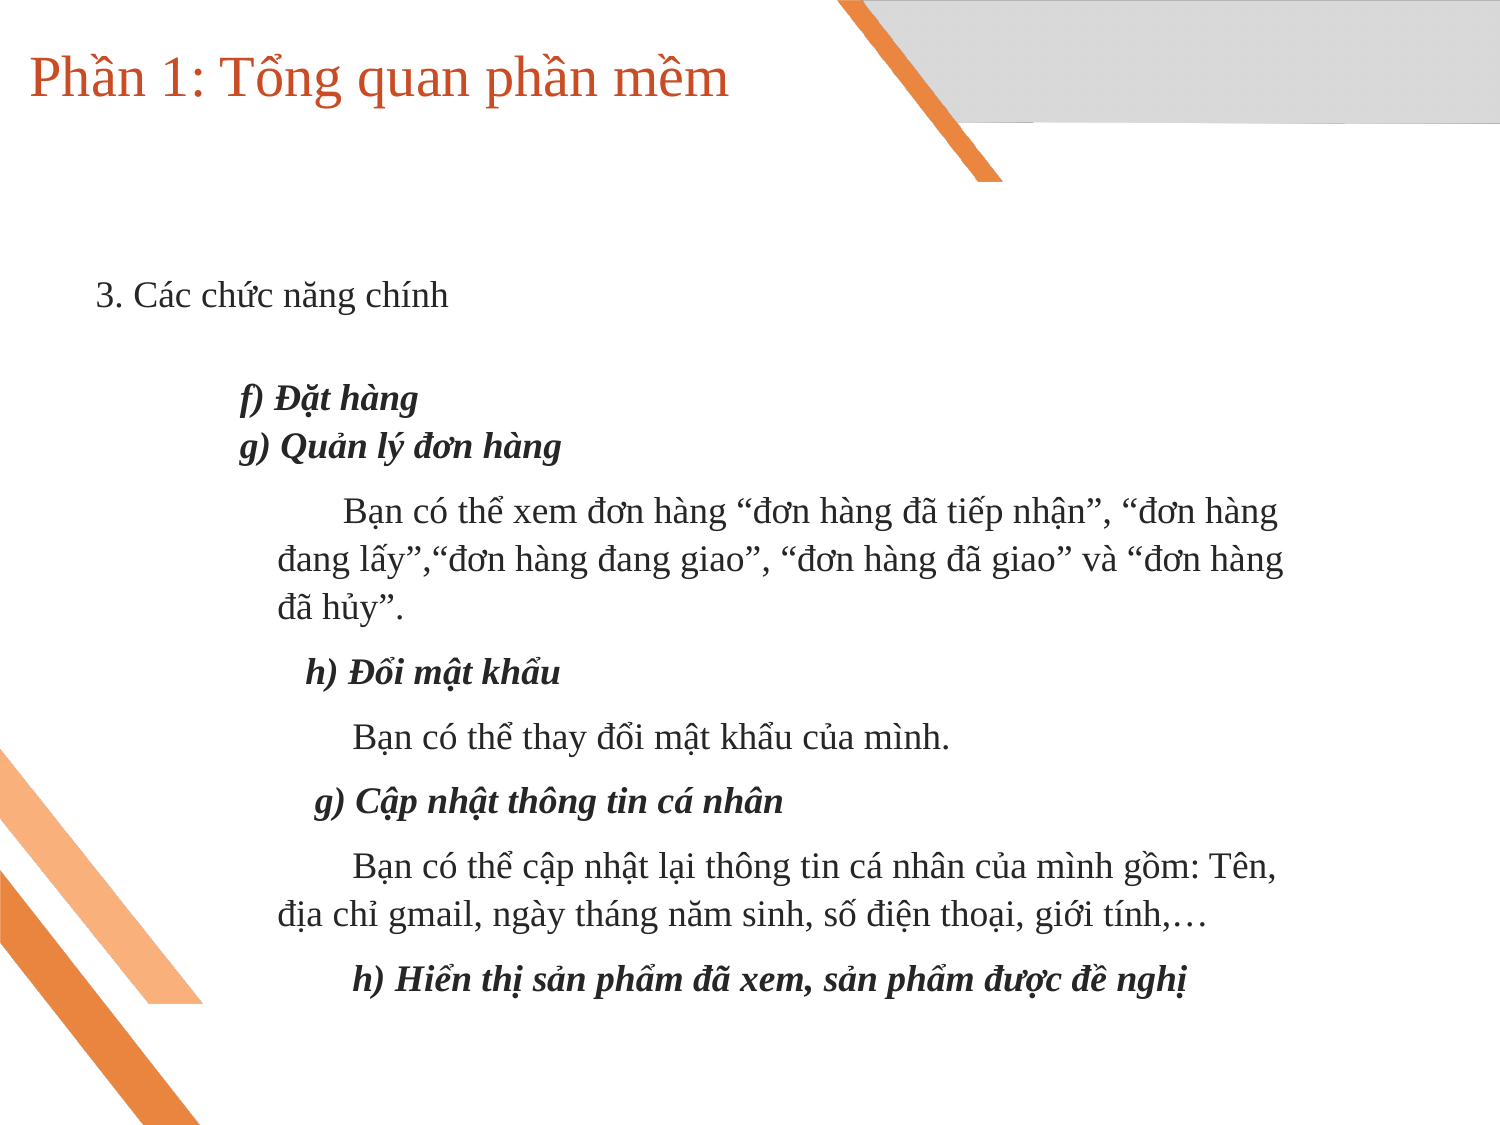

# Phần 1: Tổng quan phần mềm
3. Các chức năng chính
f) Đặt hàng
g) Quản lý đơn hàng
Bạn có thể xem đơn hàng “đơn hàng đã tiếp nhận”, “đơn hàng đang lấy”,“đơn hàng đang giao”, “đơn hàng đã giao” và “đơn hàng đã hủy”.
h) Đổi mật khẩu
Bạn có thể thay đổi mật khẩu của mình.
g) Cập nhật thông tin cá nhân
Bạn có thể cập nhật lại thông tin cá nhân của mình gồm: Tên, địa chỉ gmail, ngày tháng năm sinh, số điện thoại, giới tính,…
h) Hiển thị sản phẩm đã xem, sản phẩm được đề nghị